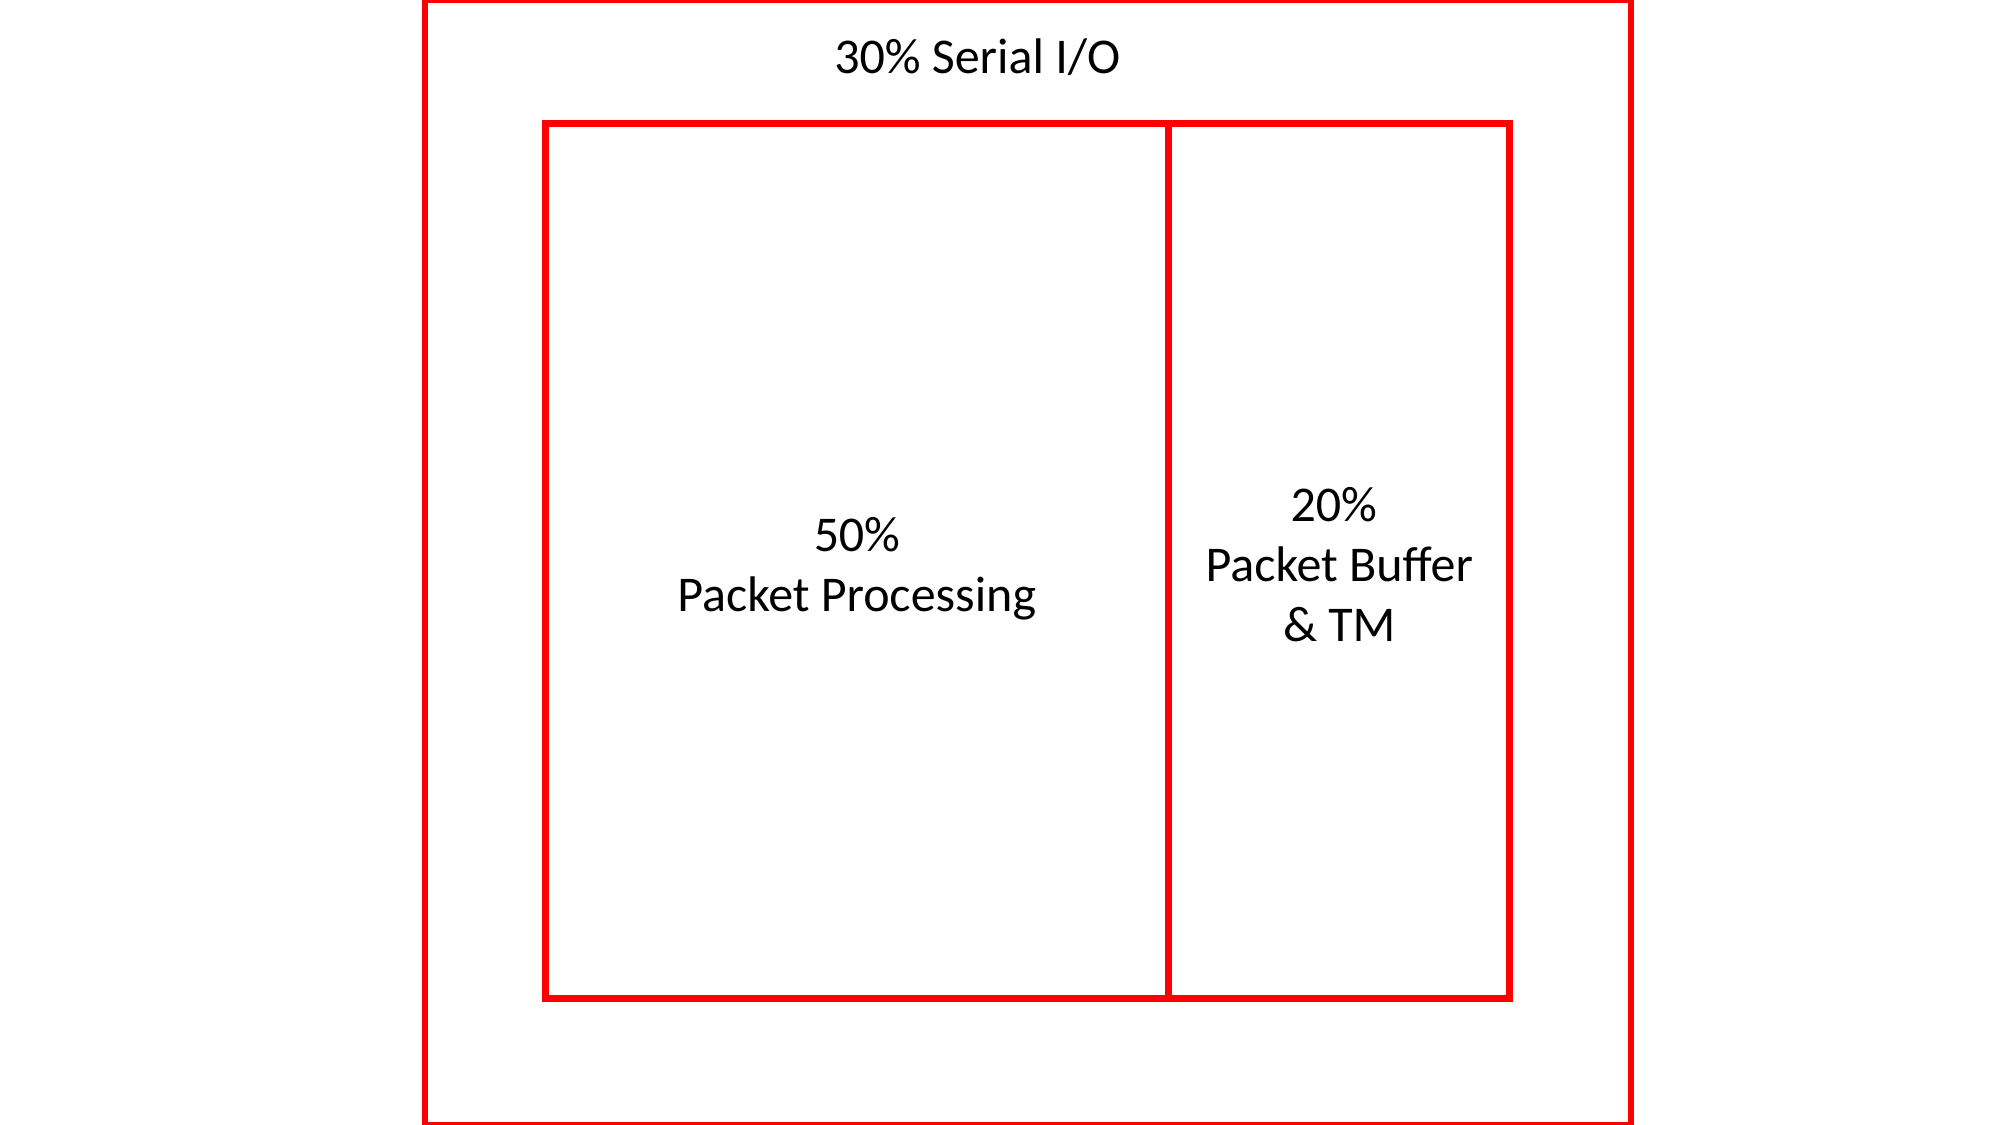

30% Serial I/O
50%
Packet Processing
20%
Packet Buffer
& TM